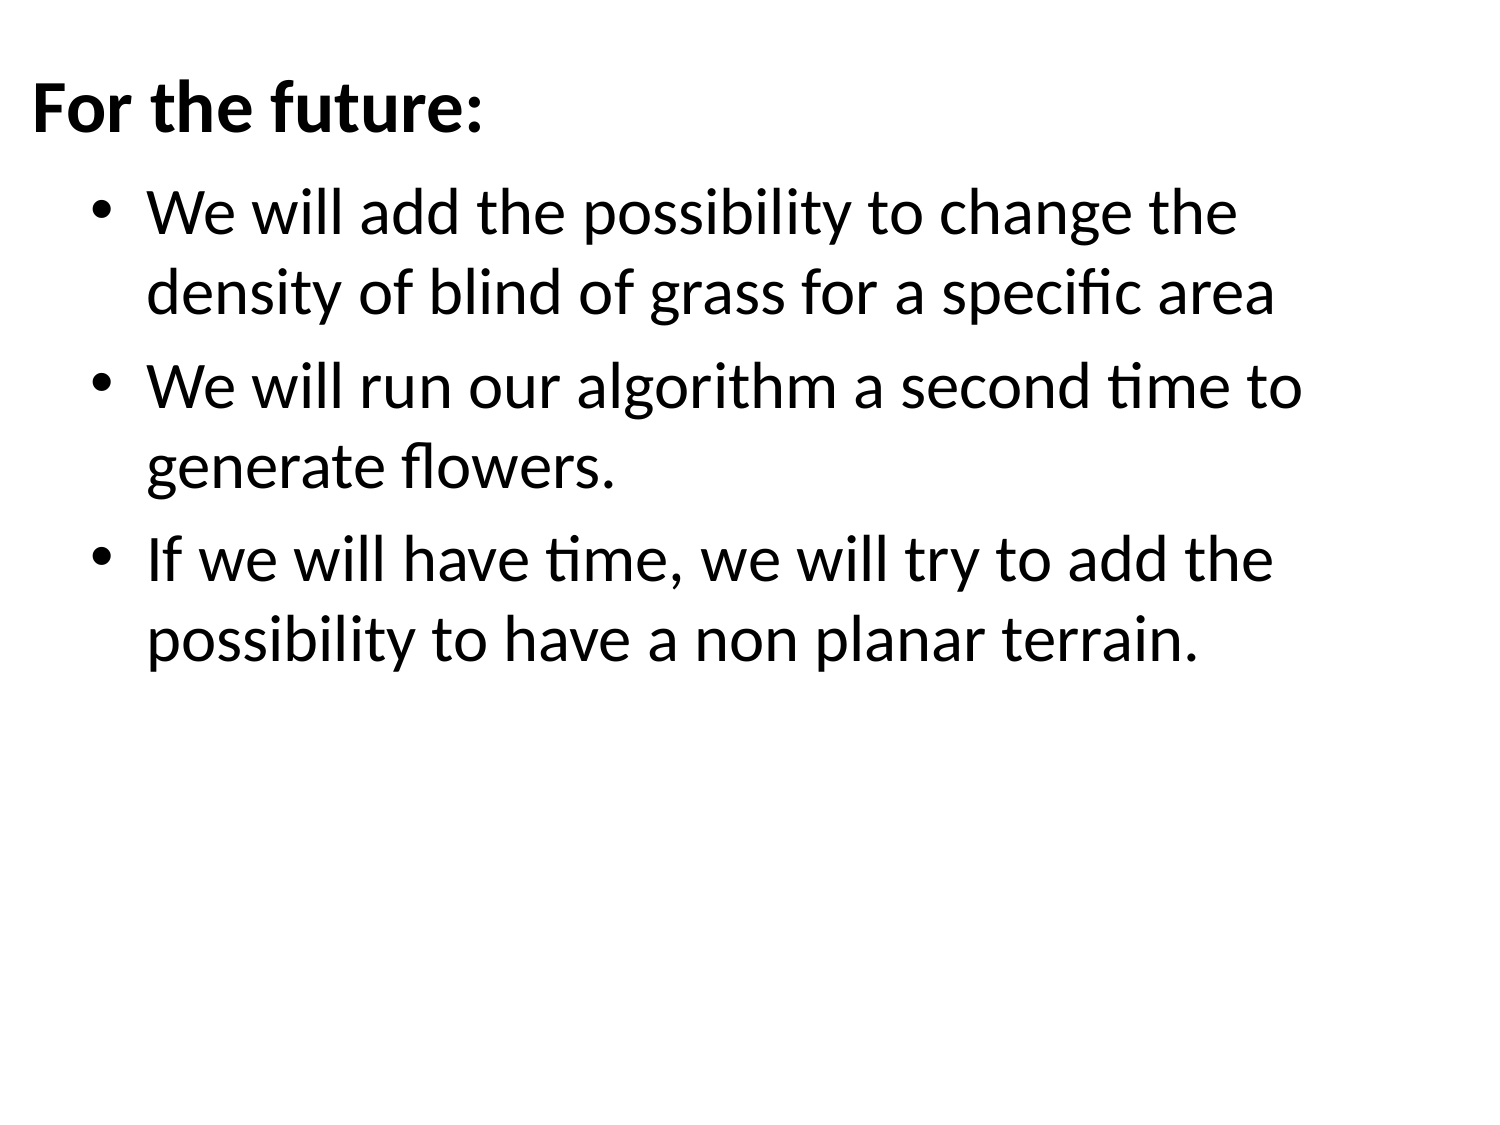

# For the future:
We will add the possibility to change the density of blind of grass for a specific area
We will run our algorithm a second time to generate flowers.
If we will have time, we will try to add the possibility to have a non planar terrain.